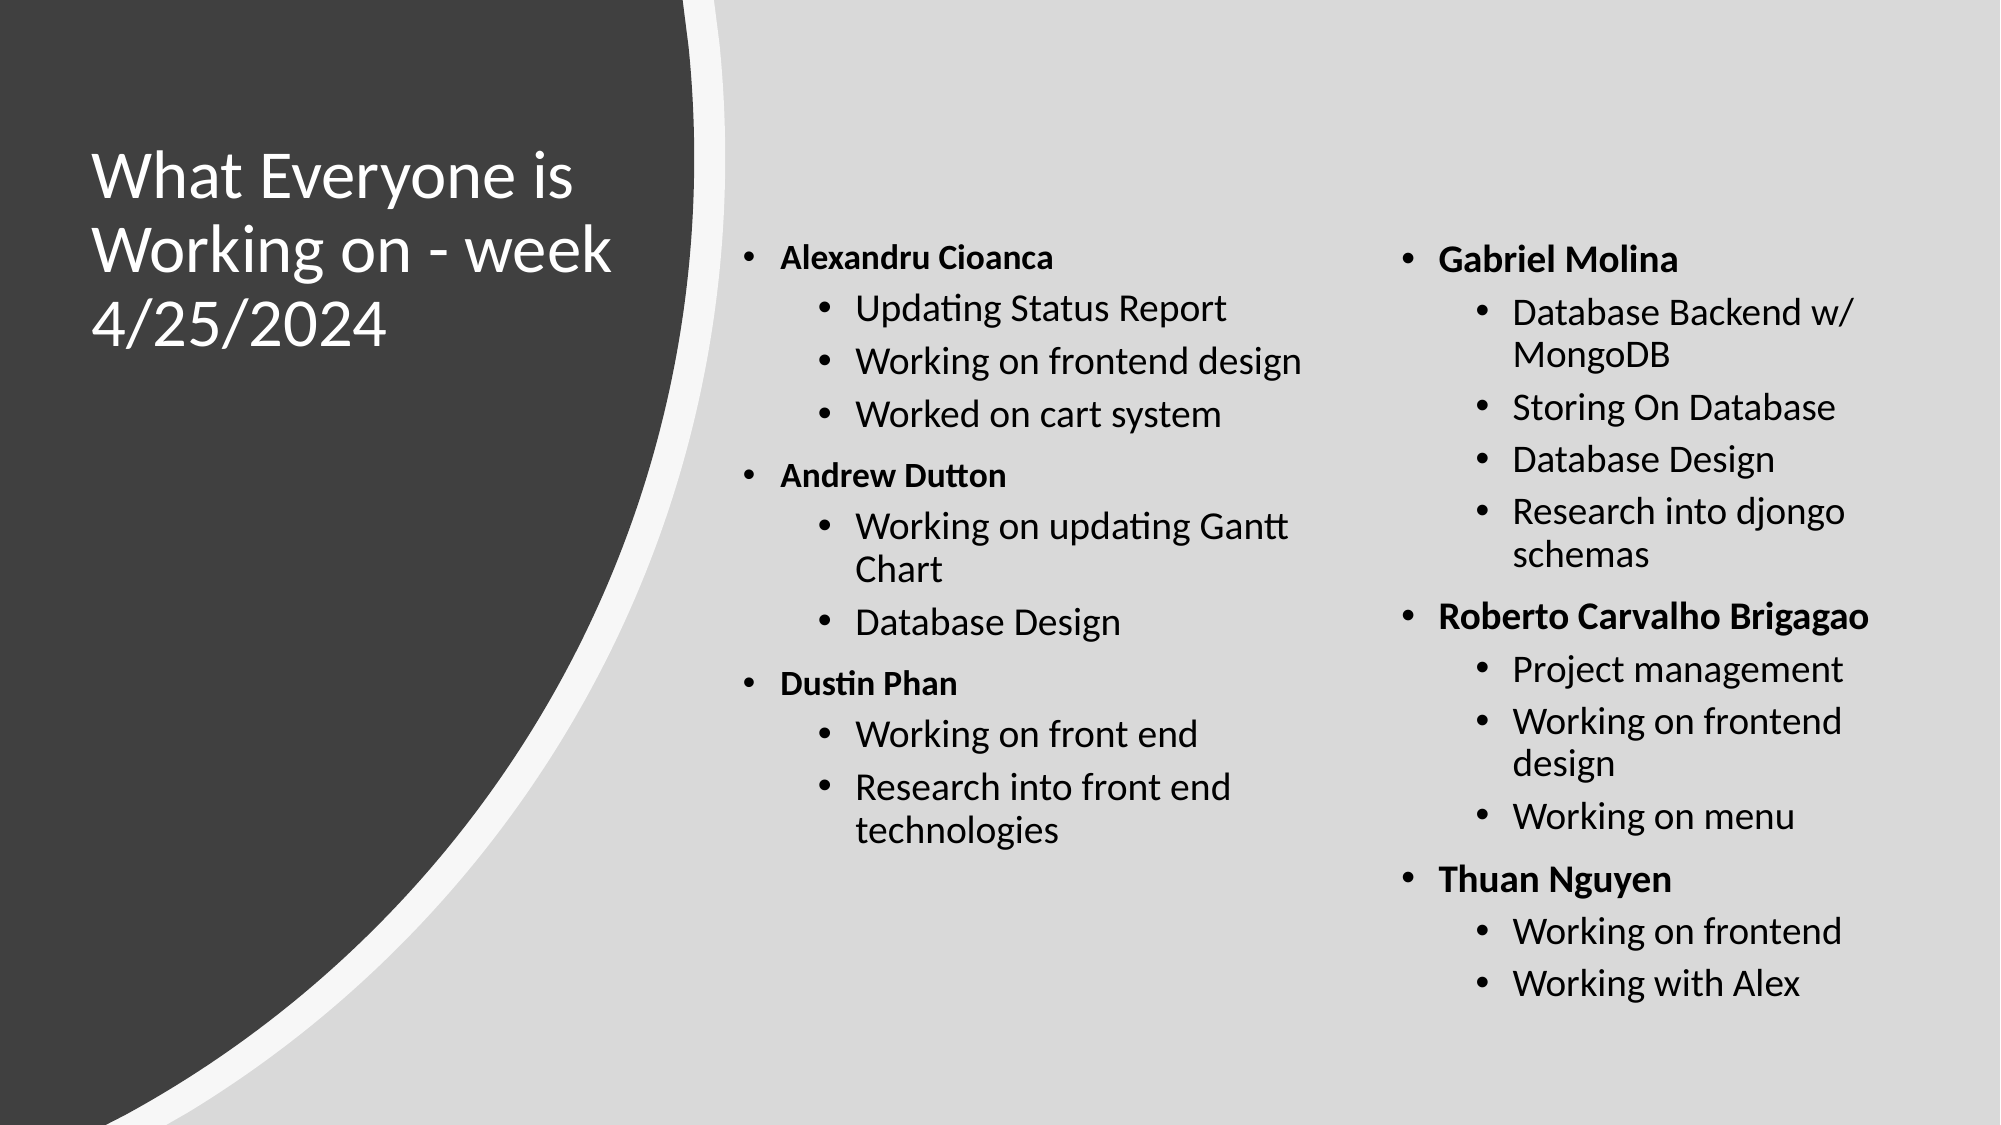

# What Everyone is Working on - week 4/25/2024
Alexandru Cioanca
Updating Status Report
Working on frontend design
Worked on cart system
Andrew Dutton
Working on updating Gantt Chart
Database Design
Dustin Phan​
Working on front end
Research into front end technologies
Gabriel Molina​
Database Backend w/ MongoDB
Storing On Database
Database Design
Research into djongo schemas
Roberto Carvalho Brigagao
Project management
Working on frontend design
Working on menu
Thuan Nguyen
Working on frontend
Working with Alex